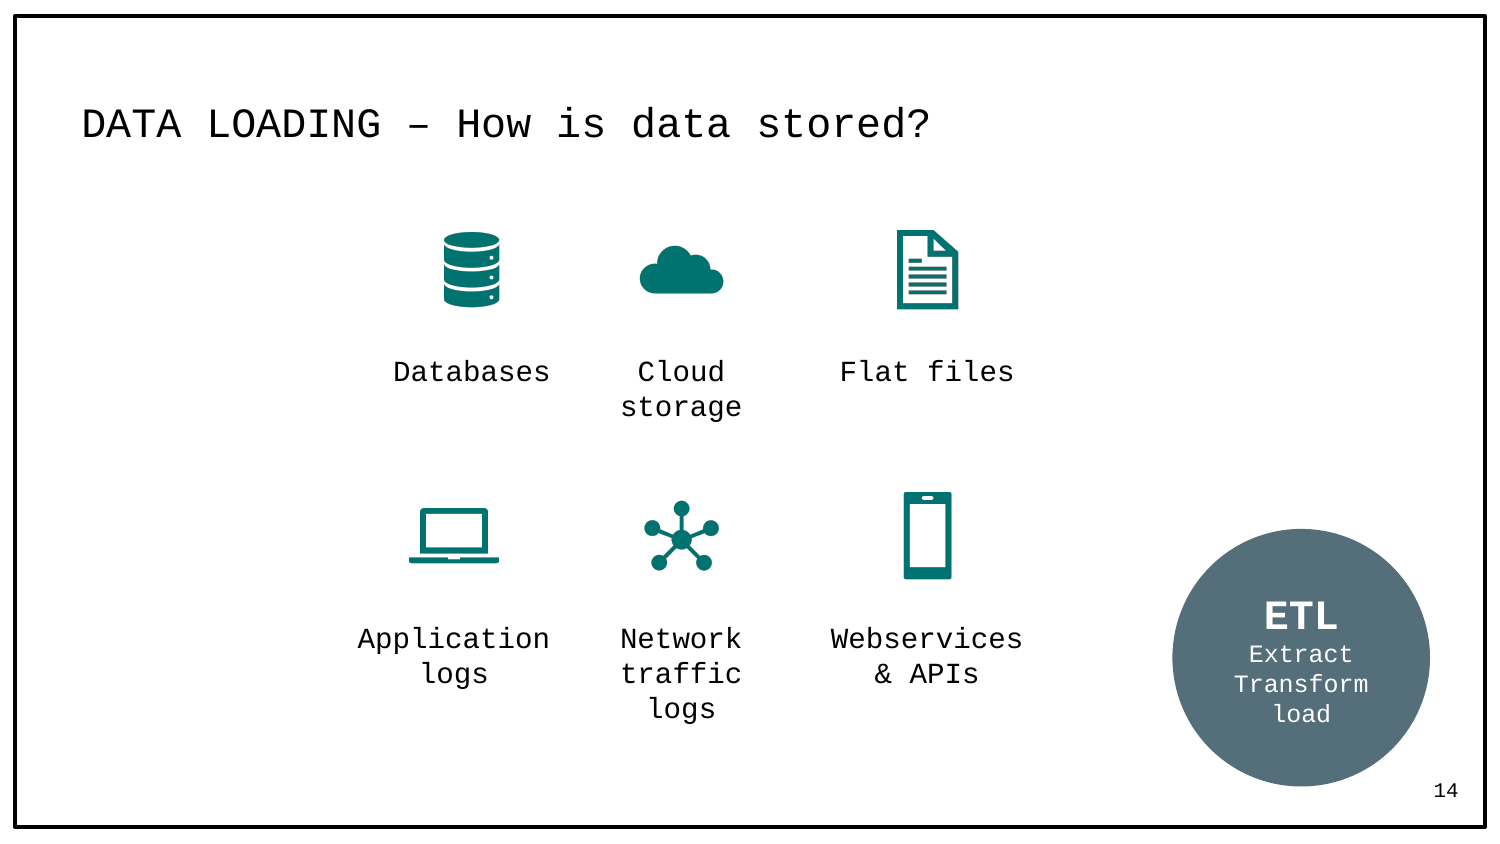

# DATA LOADING – How is data stored?

Databases
Cloud storage
Flat files

Application logs
Network traffic logs
Webservices & APIs
ETL
Extract
Transform
load
14